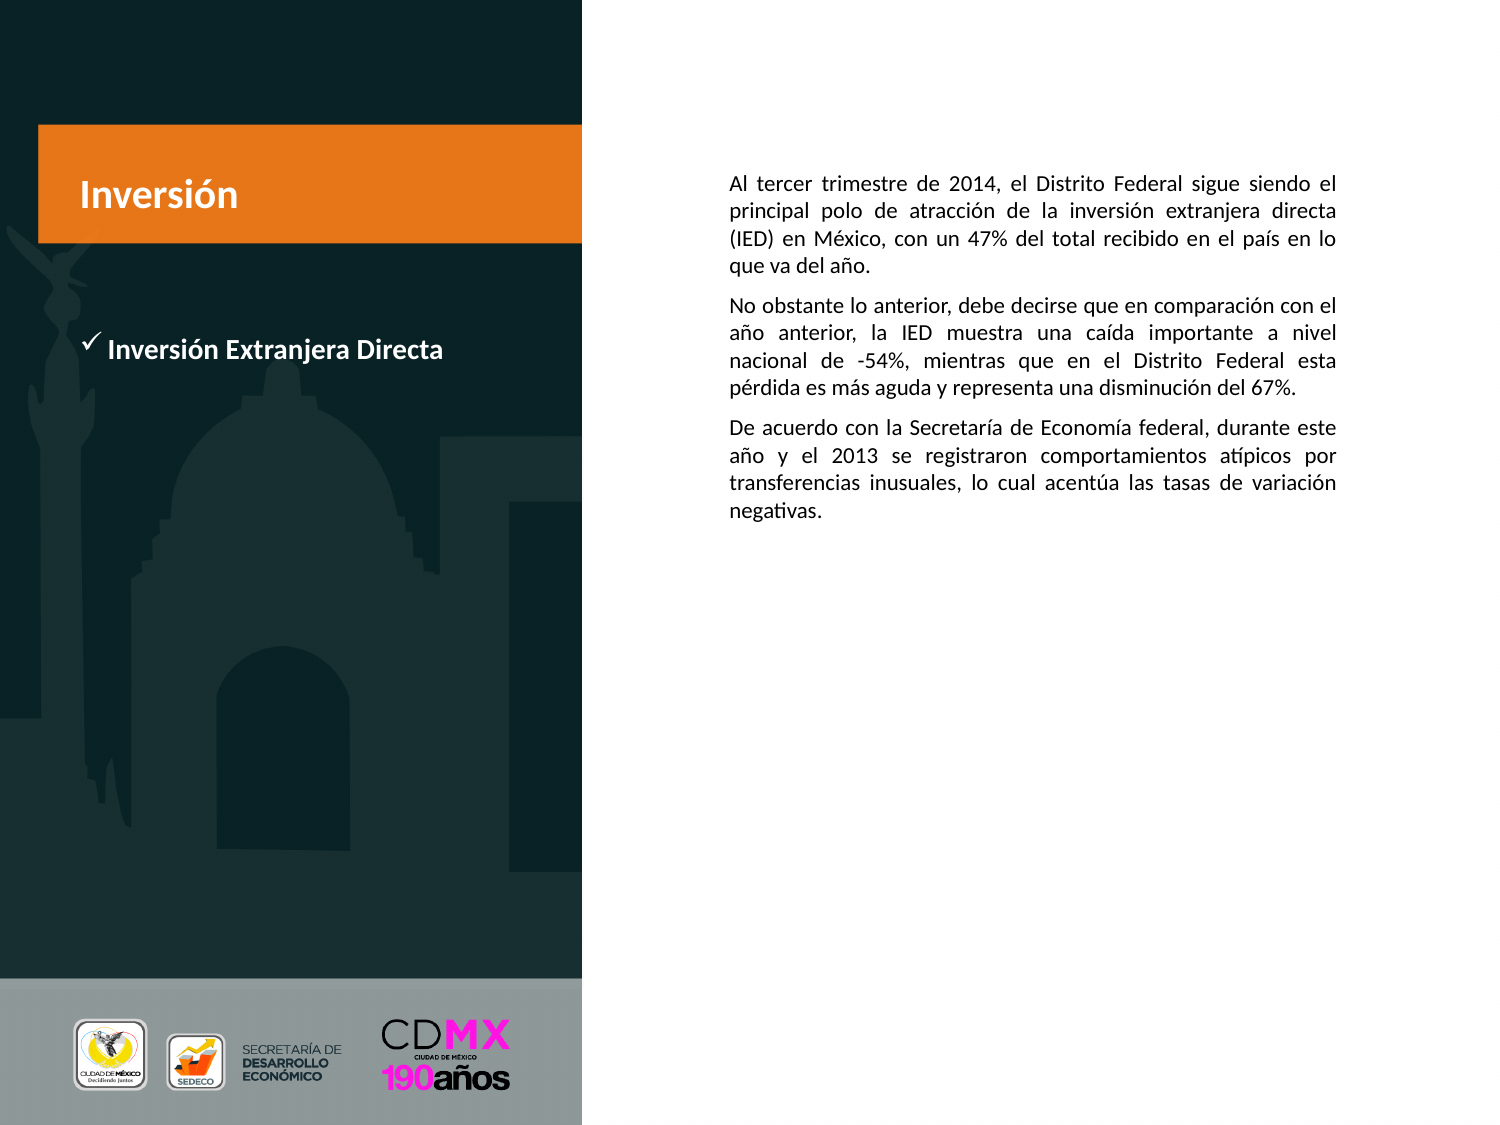

Inversión
Al tercer trimestre de 2014, el Distrito Federal sigue siendo el principal polo de atracción de la inversión extranjera directa (IED) en México, con un 47% del total recibido en el país en lo que va del año.
No obstante lo anterior, debe decirse que en comparación con el año anterior, la IED muestra una caída importante a nivel nacional de -54%, mientras que en el Distrito Federal esta pérdida es más aguda y representa una disminución del 67%.
De acuerdo con la Secretaría de Economía federal, durante este año y el 2013 se registraron comportamientos atípicos por transferencias inusuales, lo cual acentúa las tasas de variación negativas.
Inversión Extranjera Directa